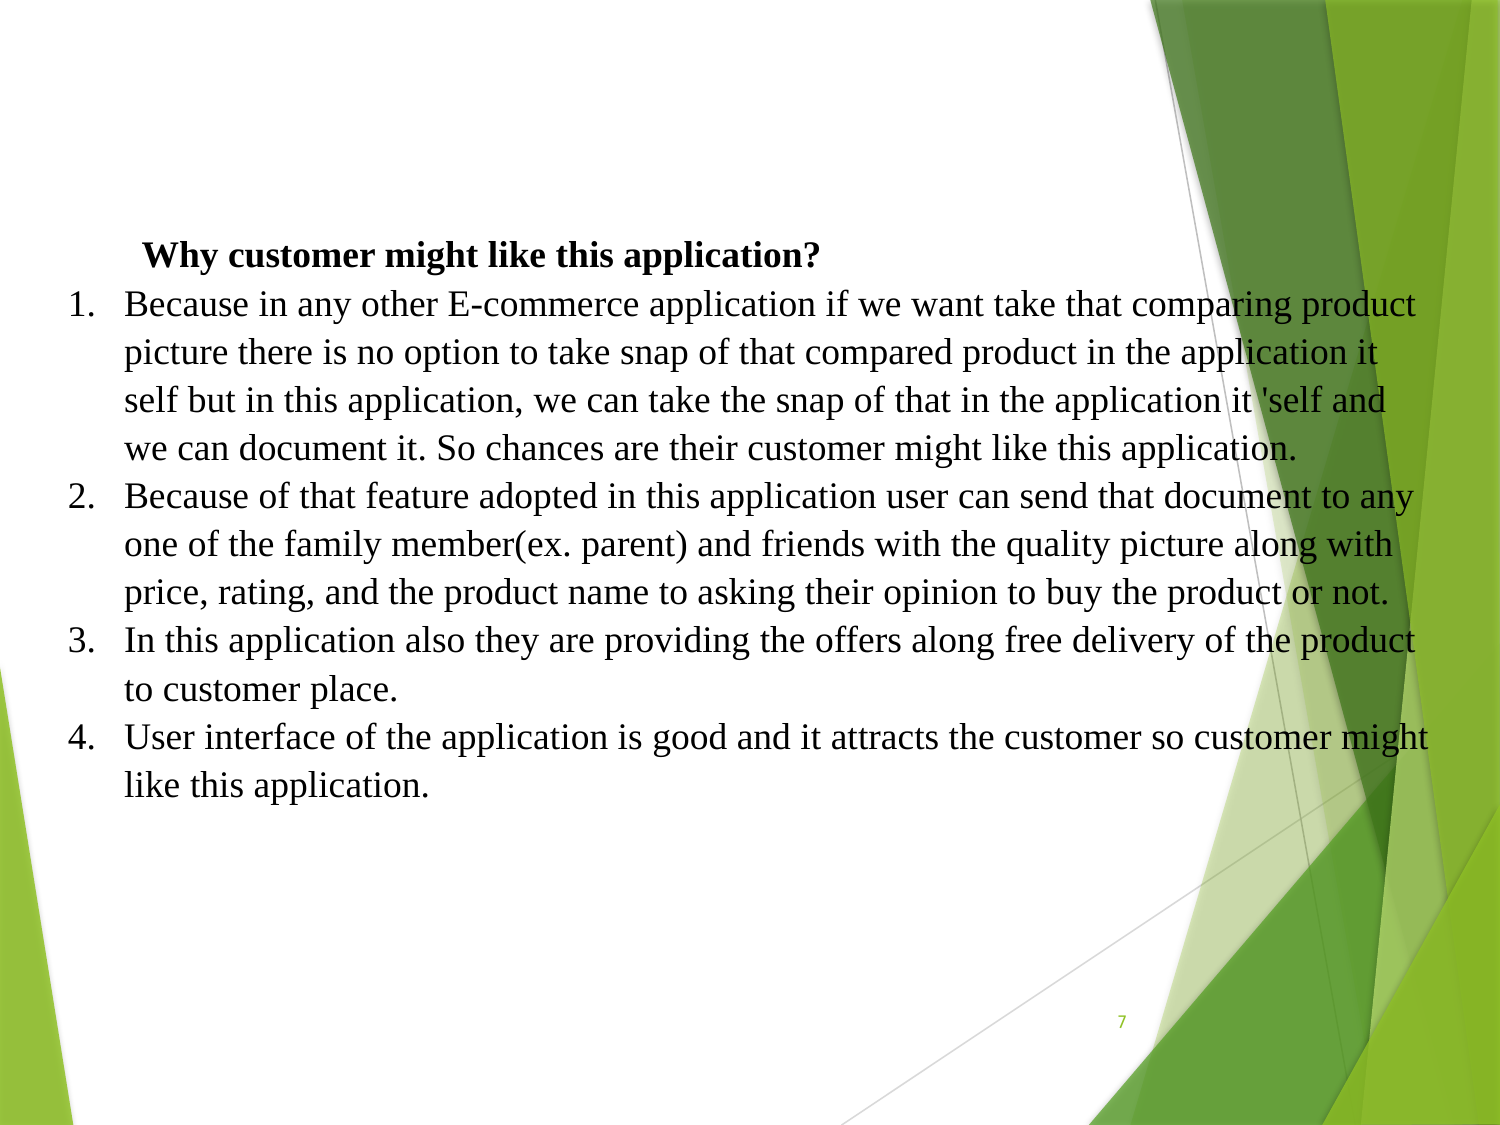

Why customer might like this application?
Because in any other E-commerce application if we want take that comparing product picture there is no option to take snap of that compared product in the application it self but in this application, we can take the snap of that in the application it 'self and we can document it. So chances are their customer might like this application.
Because of that feature adopted in this application user can send that document to any one of the family member(ex. parent) and friends with the quality picture along with price, rating, and the product name to asking their opinion to buy the product or not.
In this application also they are providing the offers along free delivery of the product to customer place.
User interface of the application is good and it attracts the customer so customer might like this application.
7